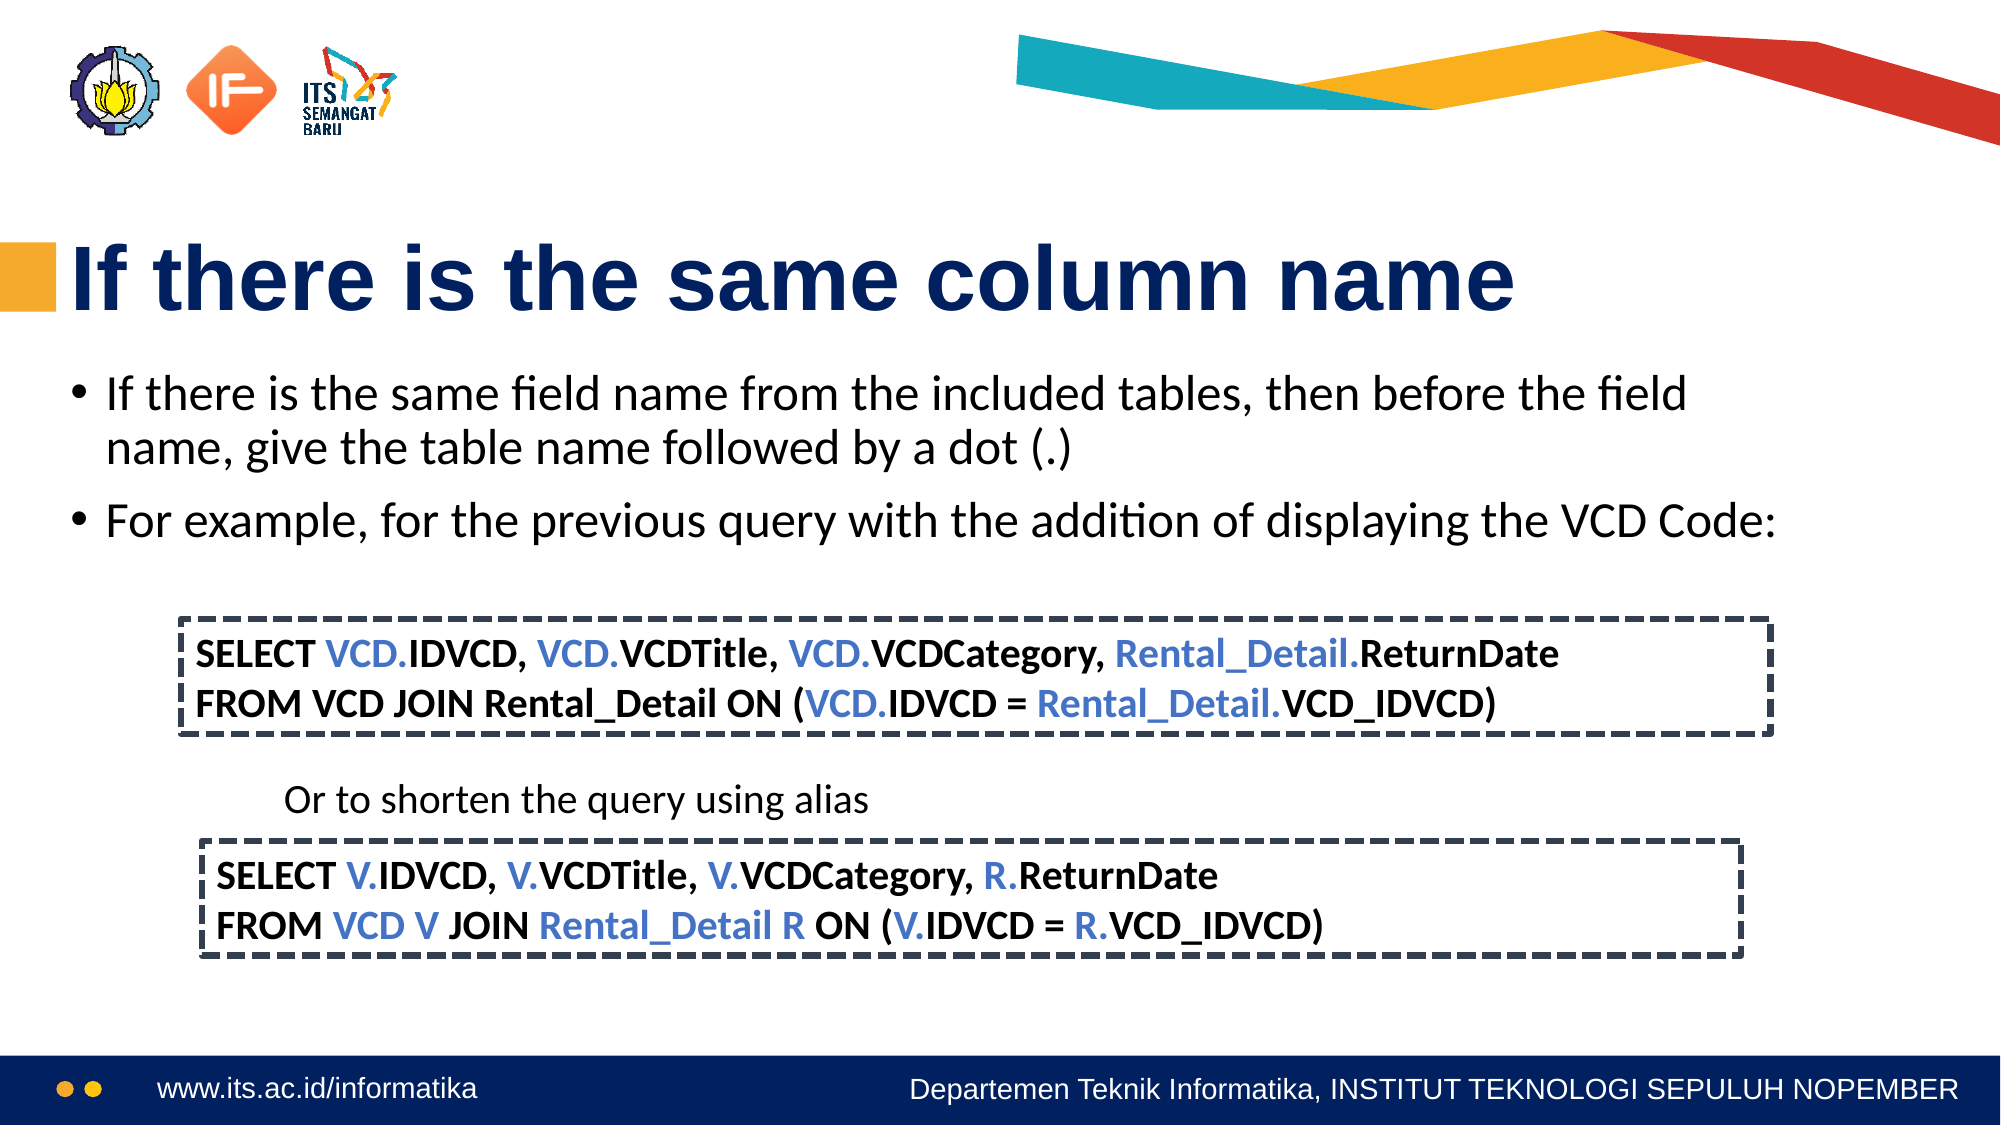

# If there is the same column name
If there is the same field name from the included tables, then before the field name, give the table name followed by a dot (.)
For example, for the previous query with the addition of displaying the VCD Code:
SELECT VCD.IDVCD, VCD.VCDTitle, VCD.VCDCategory, Rental_Detail.ReturnDate
FROM VCD JOIN Rental_Detail ON (VCD.IDVCD = Rental_Detail.VCD_IDVCD)
Or to shorten the query using alias
SELECT V.IDVCD, V.VCDTitle, V.VCDCategory, R.ReturnDate
FROM VCD V JOIN Rental_Detail R ON (V.IDVCD = R.VCD_IDVCD)